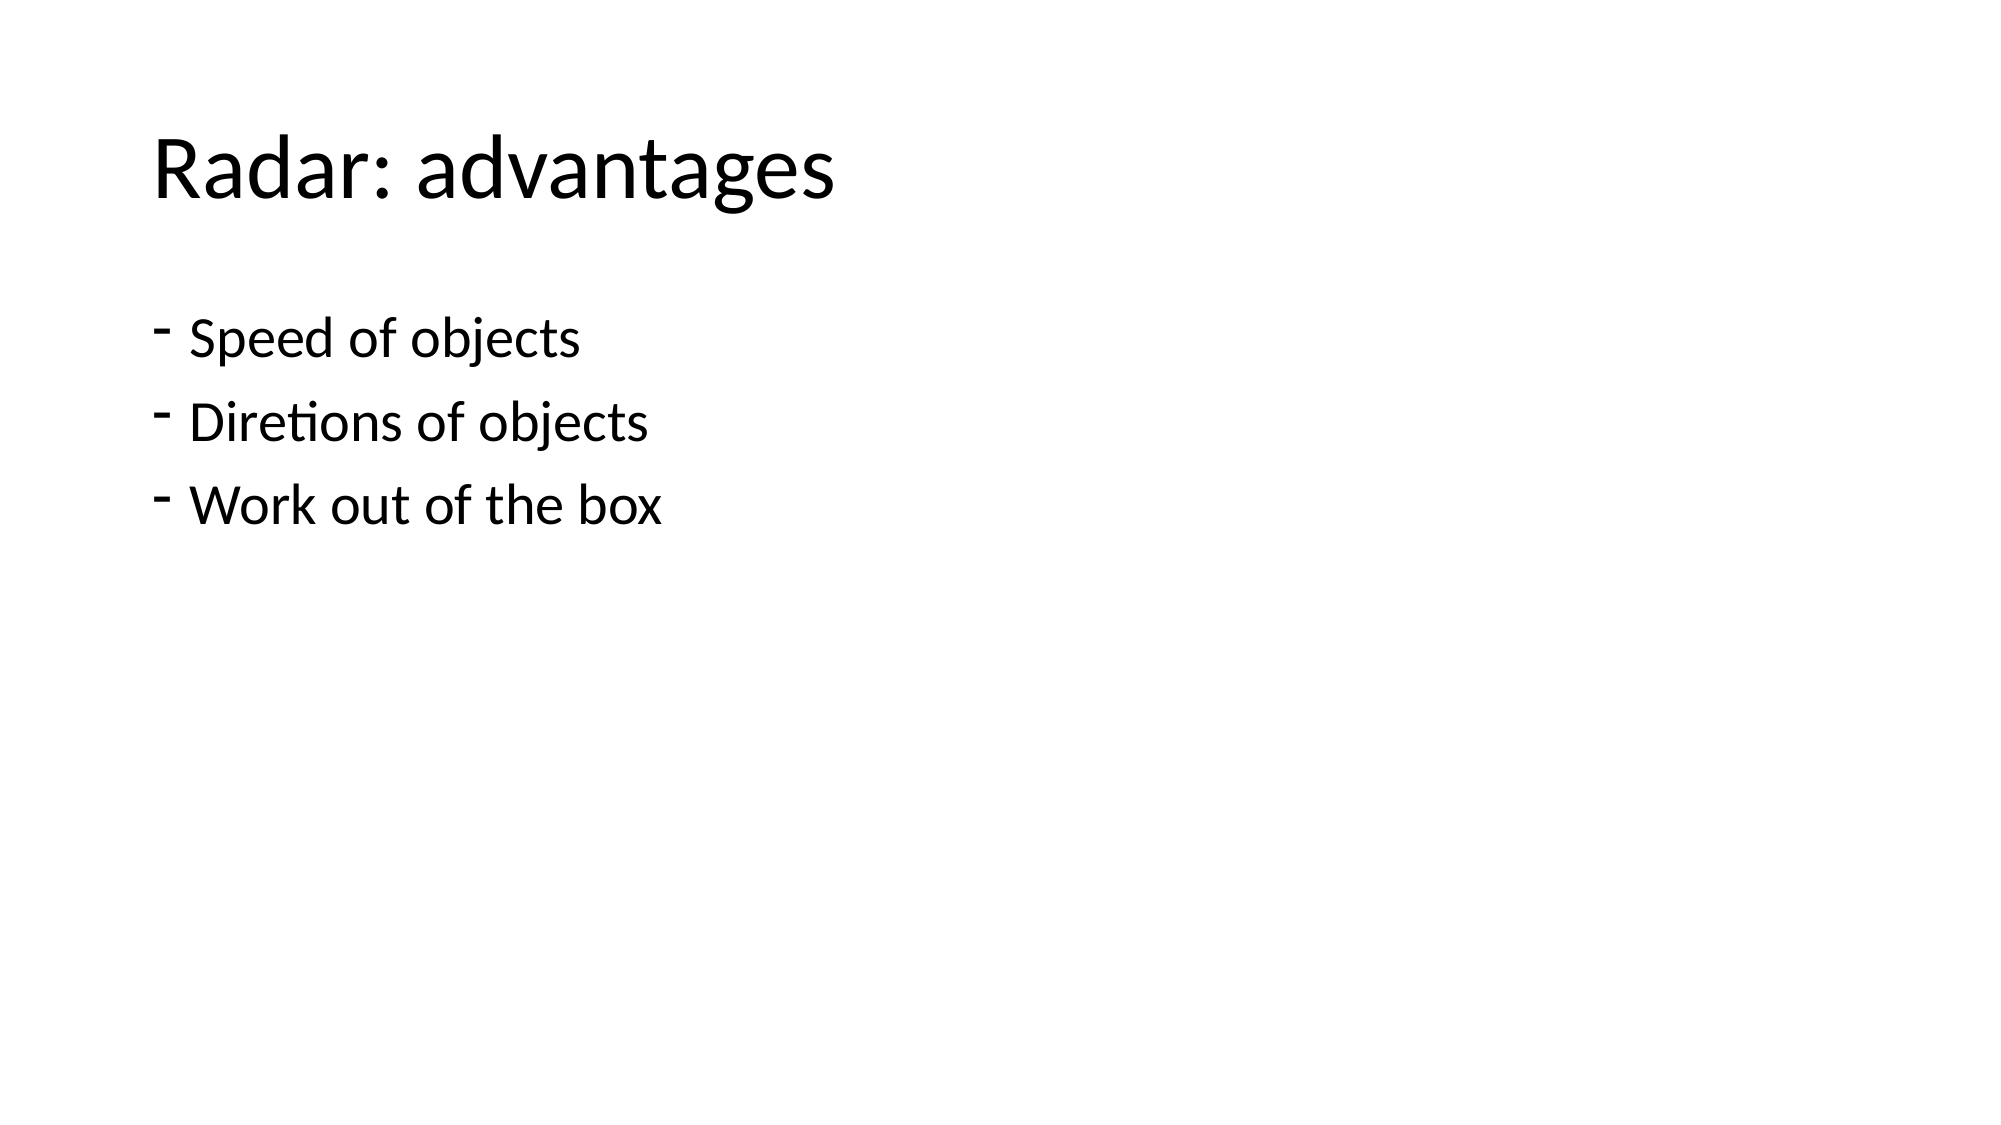

# Radar: advantages
Speed of objects
Diretions of objects
Work out of the box